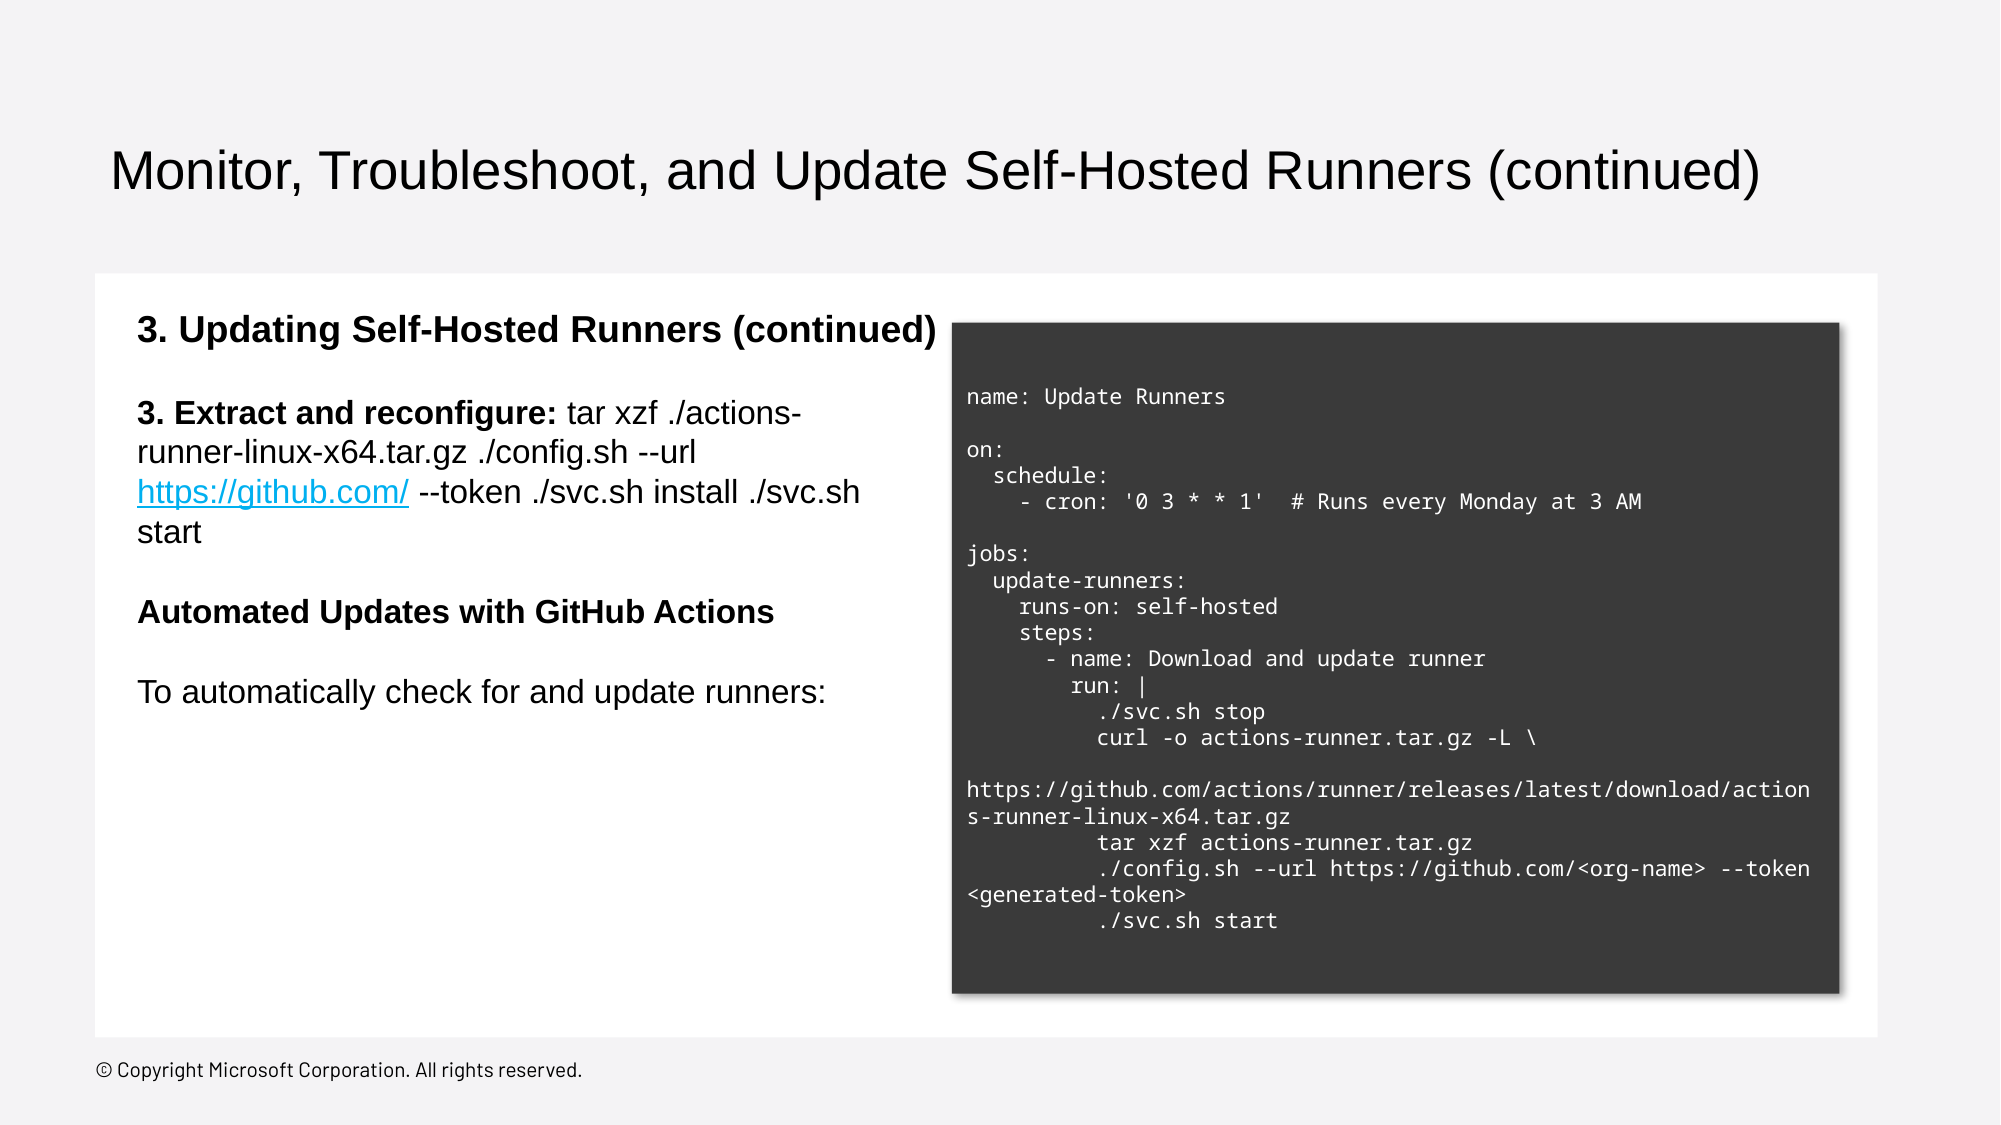

# Monitor, Troubleshoot, and Update Self-Hosted Runners (continued)

3. Updating Self-Hosted Runners (continued)
name: Update Runners

on:
  schedule:
    - cron: '0 3 * * 1'  # Runs every Monday at 3 AM

jobs:
  update-runners:
    runs-on: self-hosted
    steps:
      - name: Download and update runner
        run: |
          ./svc.sh stop
          curl -o actions-runner.tar.gz -L \
          https://github.com/actions/runner/releases/latest/download/actions-runner-linux-x64.tar.gz
          tar xzf actions-runner.tar.gz
          ./config.sh --url https://github.com/<org-name> --token <generated-token>
          ./svc.sh start
3. Extract and reconfigure: tar xzf ./actions-runner-linux-x64.tar.gz ./config.sh --url https://github.com/ --token ./svc.sh install ./svc.sh start

Automated Updates with GitHub Actions

To automatically check for and update runners:
© Copyright Microsoft Corporation. All rights reserved.